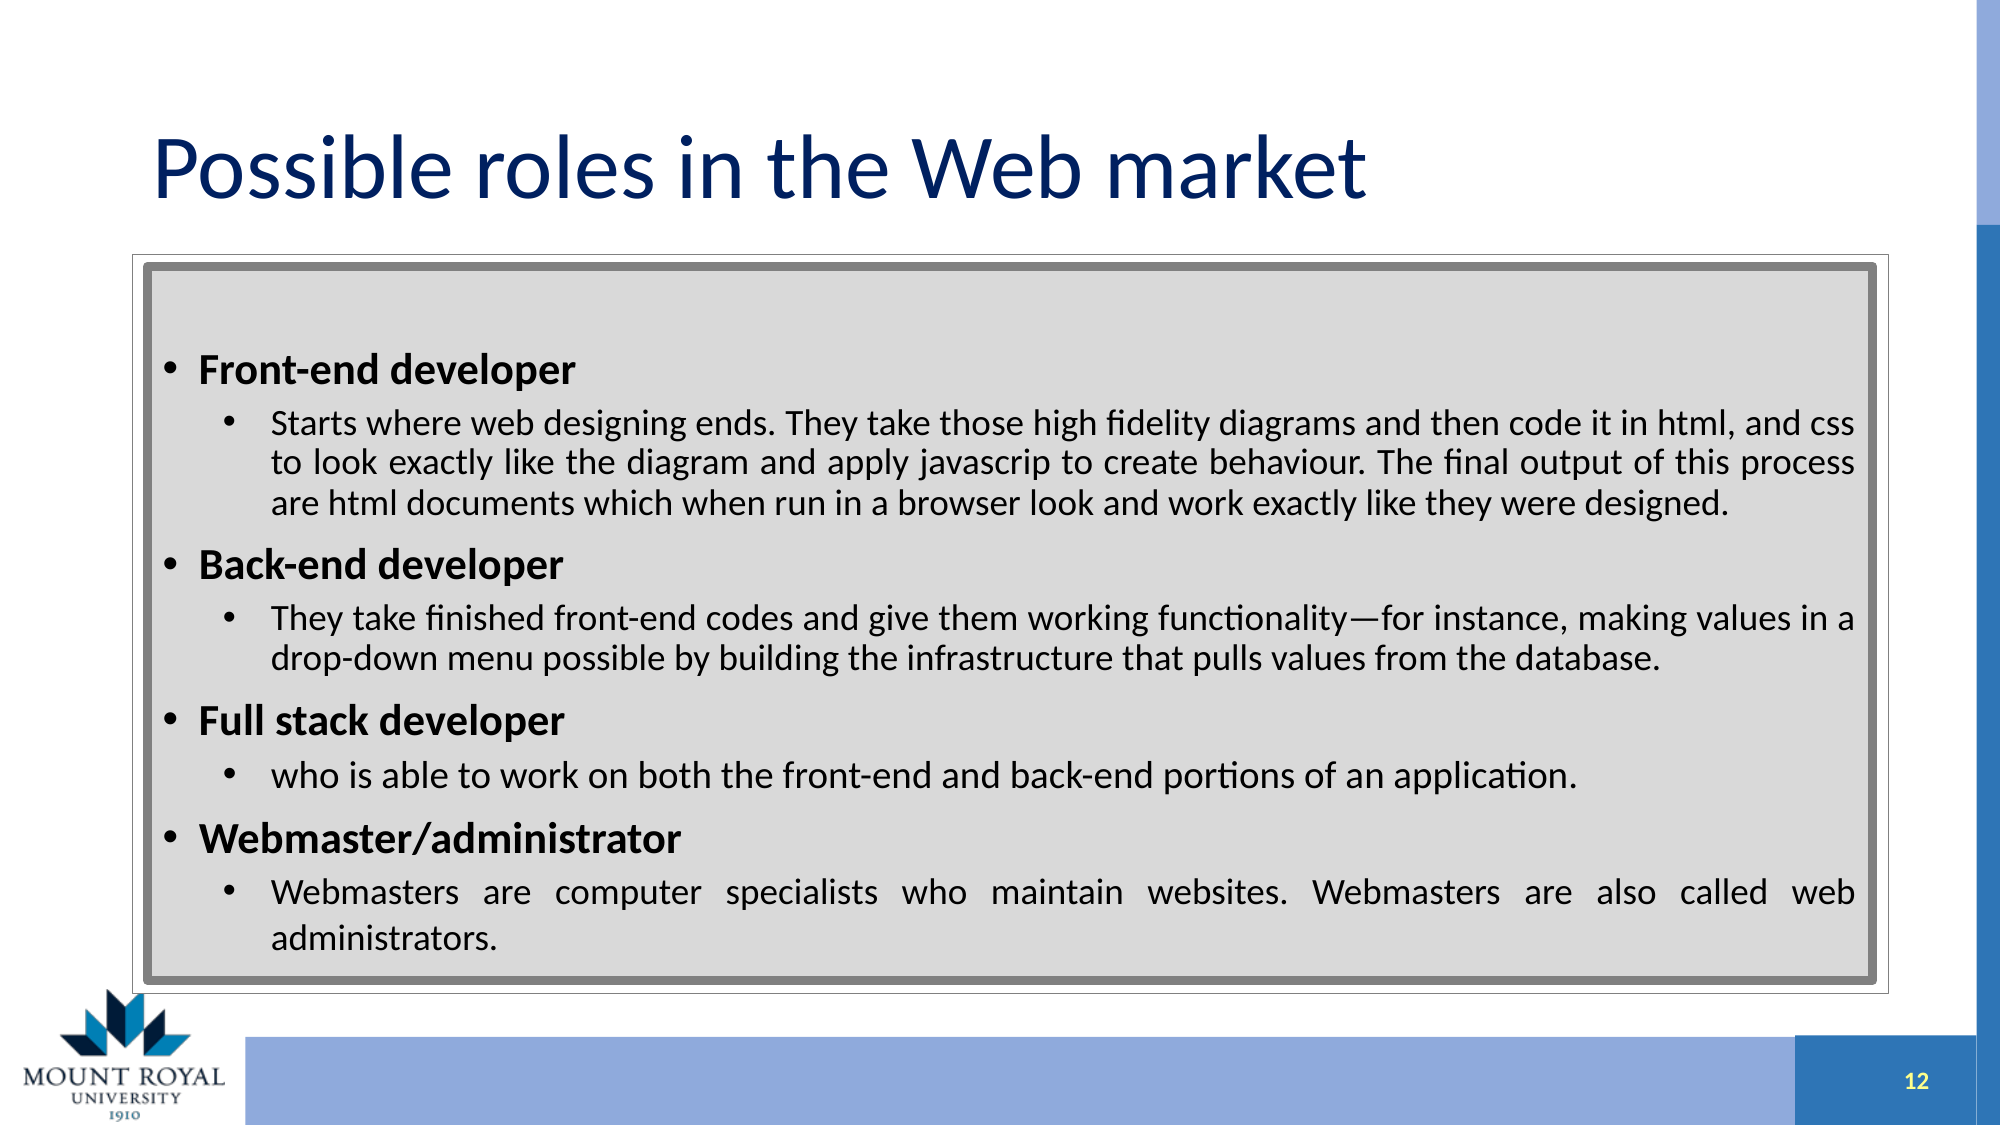

# Possible roles in the Web market

Front-end developer
Starts where web designing ends. They take those high fidelity diagrams and then code it in html, and css to look exactly like the diagram and apply javascrip to create behaviour. The final output of this process are html documents which when run in a browser look and work exactly like they were designed.
Back-end developer
They take finished front-end codes and give them working functionality—for instance, making values in a drop-down menu possible by building the infrastructure that pulls values from the database.
Full stack developer
who is able to work on both the front-end and back-end portions of an application.
Webmaster/administrator
Webmasters are computer specialists who maintain websites. Webmasters are also called web administrators.

12